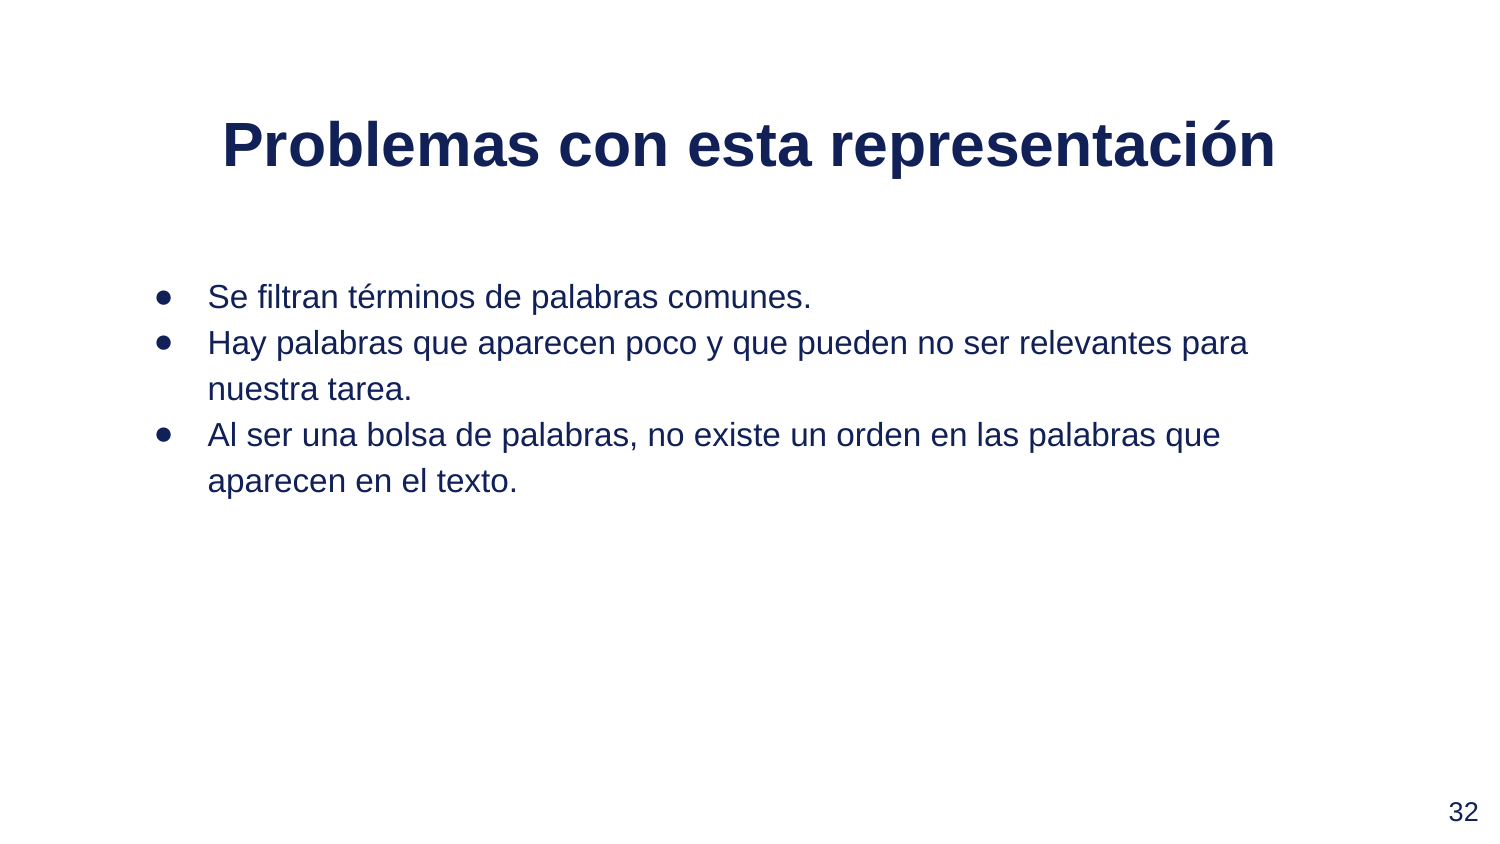

Problemas con esta representación
Se filtran términos de palabras comunes.
Hay palabras que aparecen poco y que pueden no ser relevantes para nuestra tarea.
Al ser una bolsa de palabras, no existe un orden en las palabras que aparecen en el texto.
32